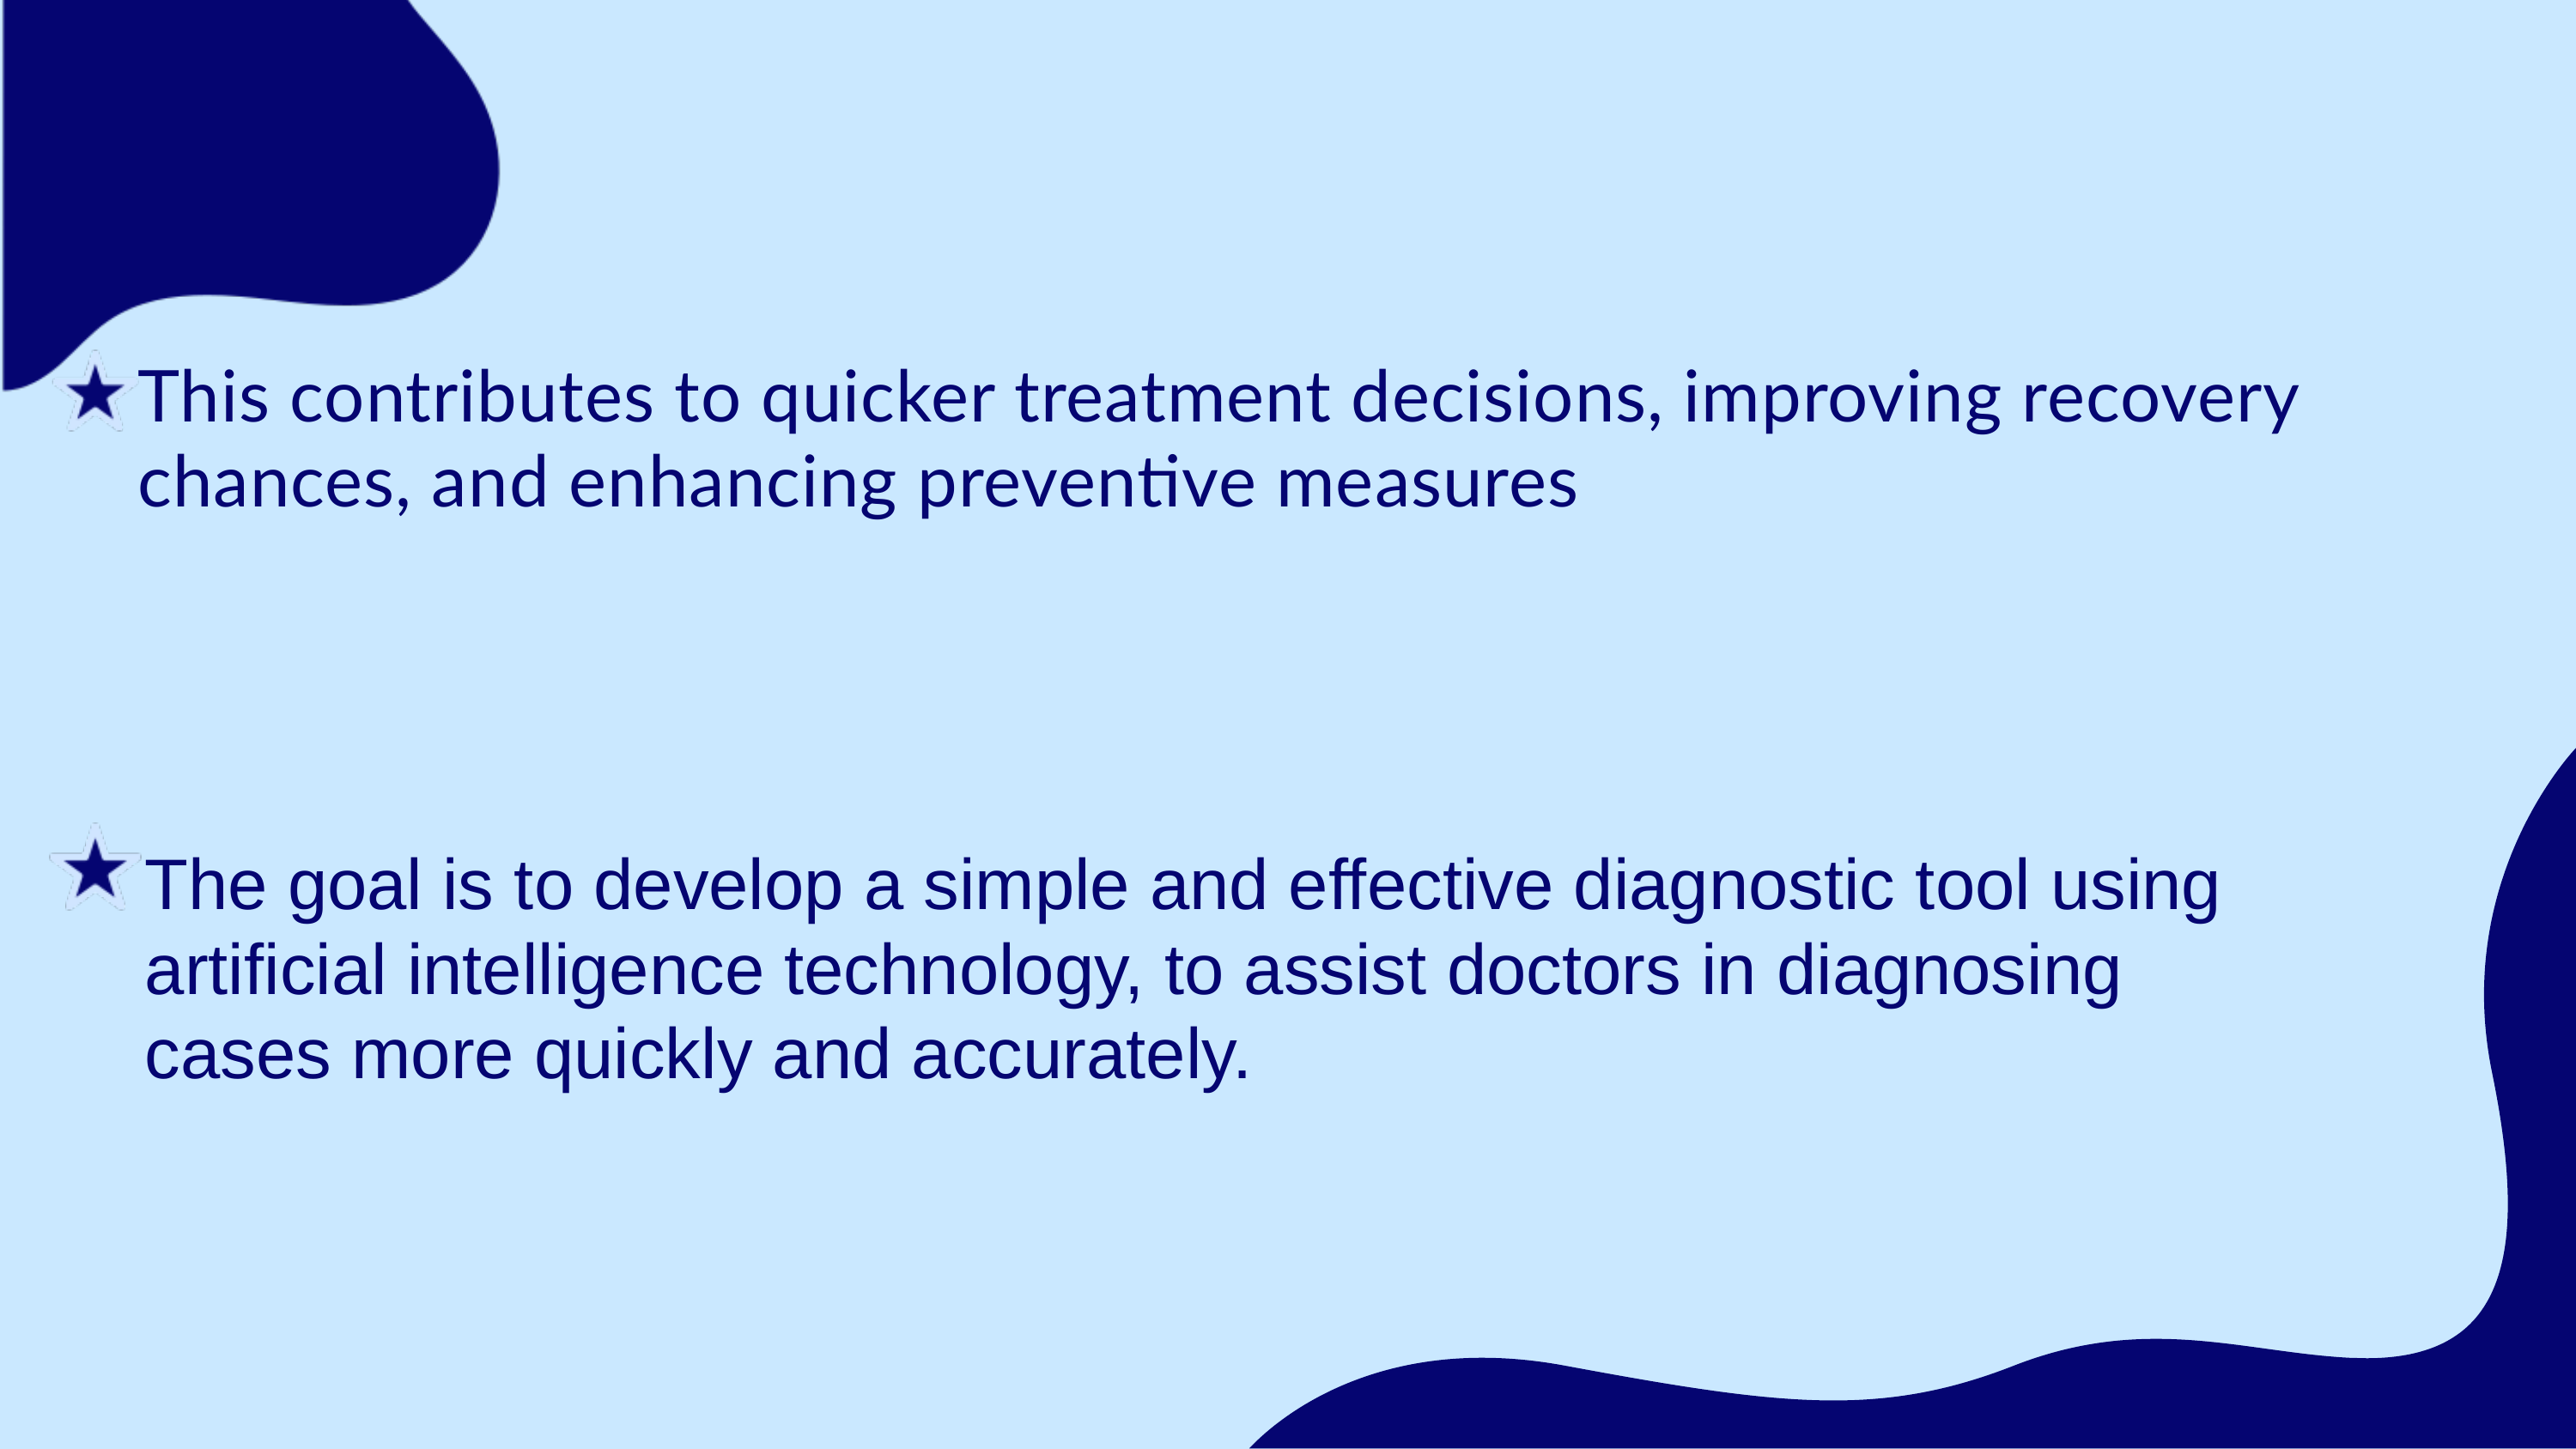

This contributes to quicker treatment decisions, improving recovery chances, and enhancing preventive measures

The goal is to develop a simple and effective diagnostic tool using artificial intelligence technology, to assist doctors in diagnosing cases more quickly and accurately.